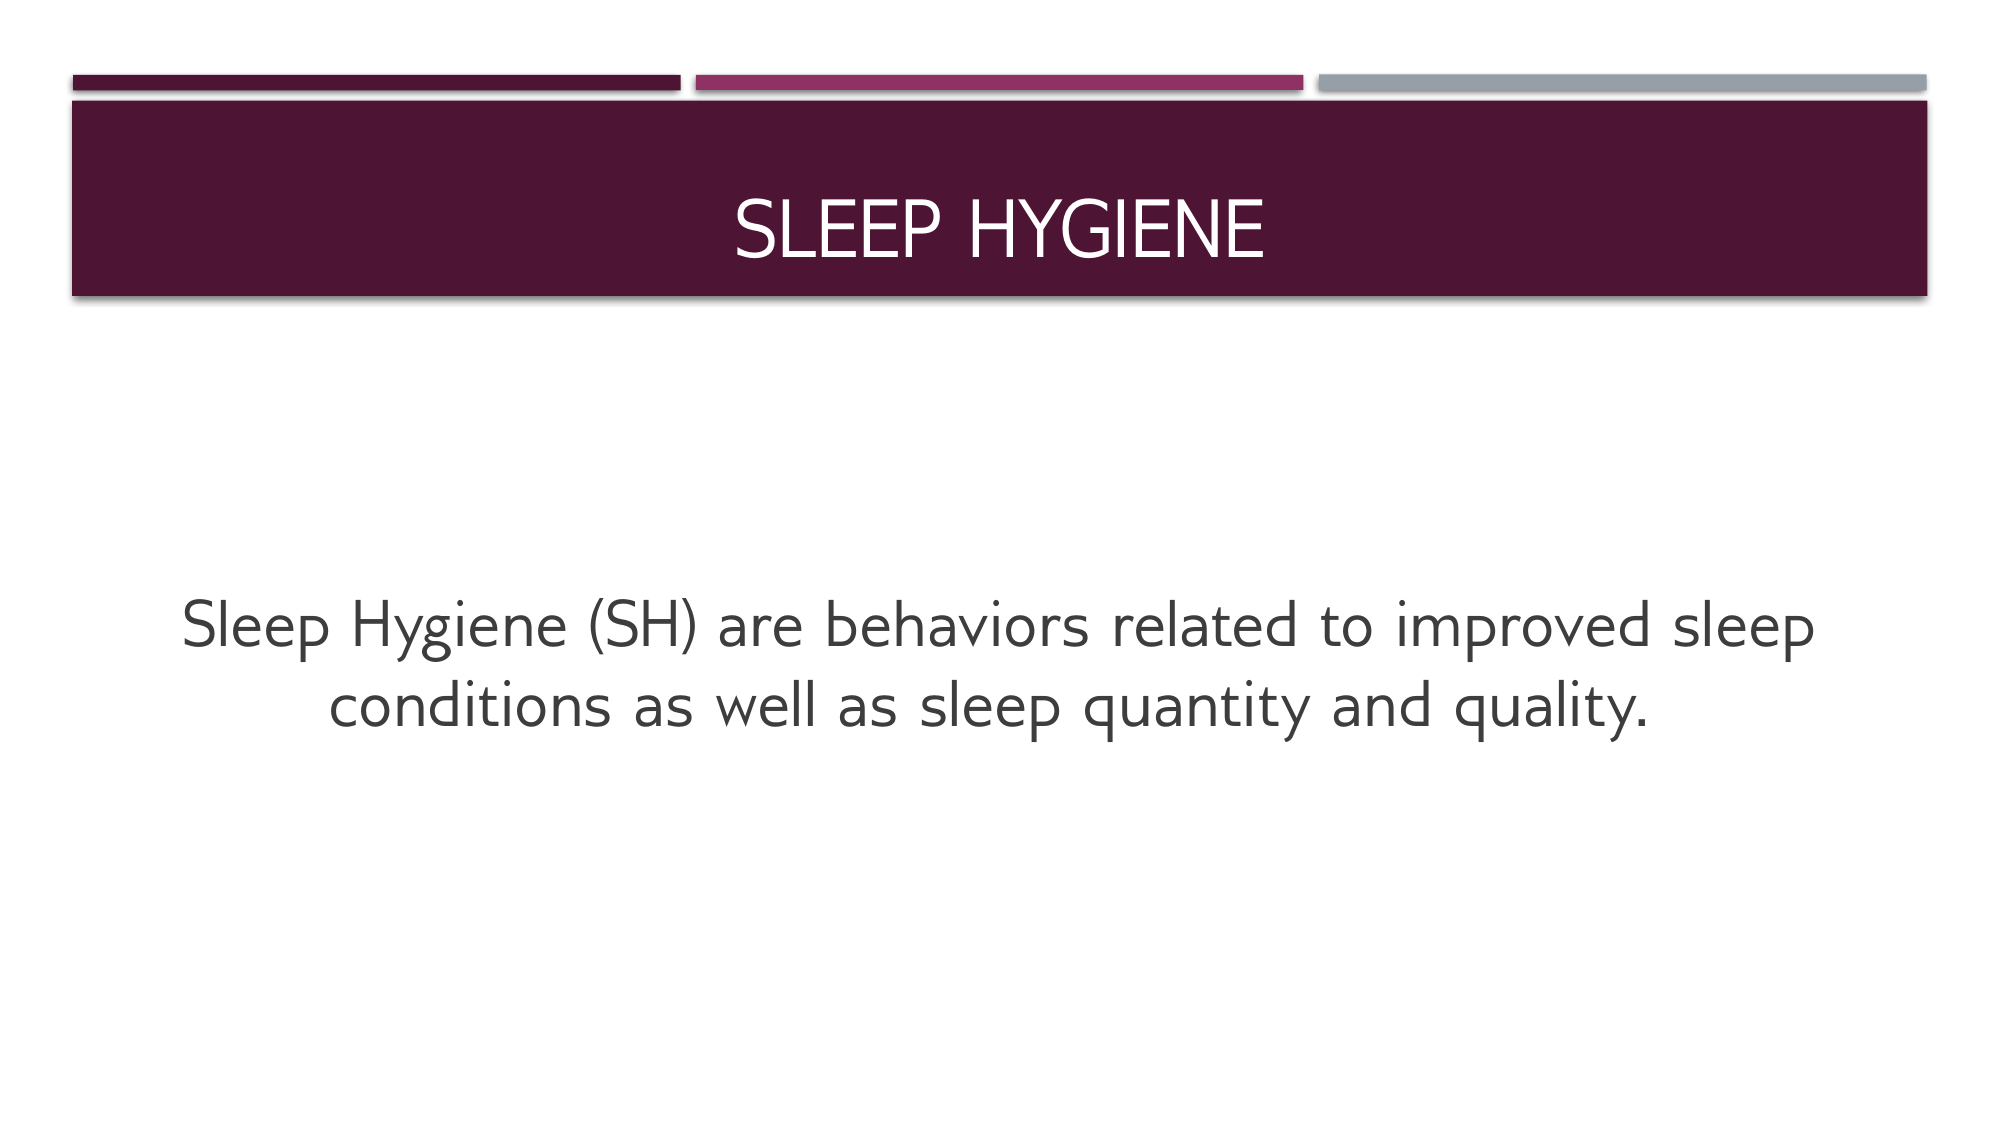

# Sleep Hygiene
Sleep Hygiene (SH) are behaviors related to improved sleep conditions as well as sleep quantity and quality.